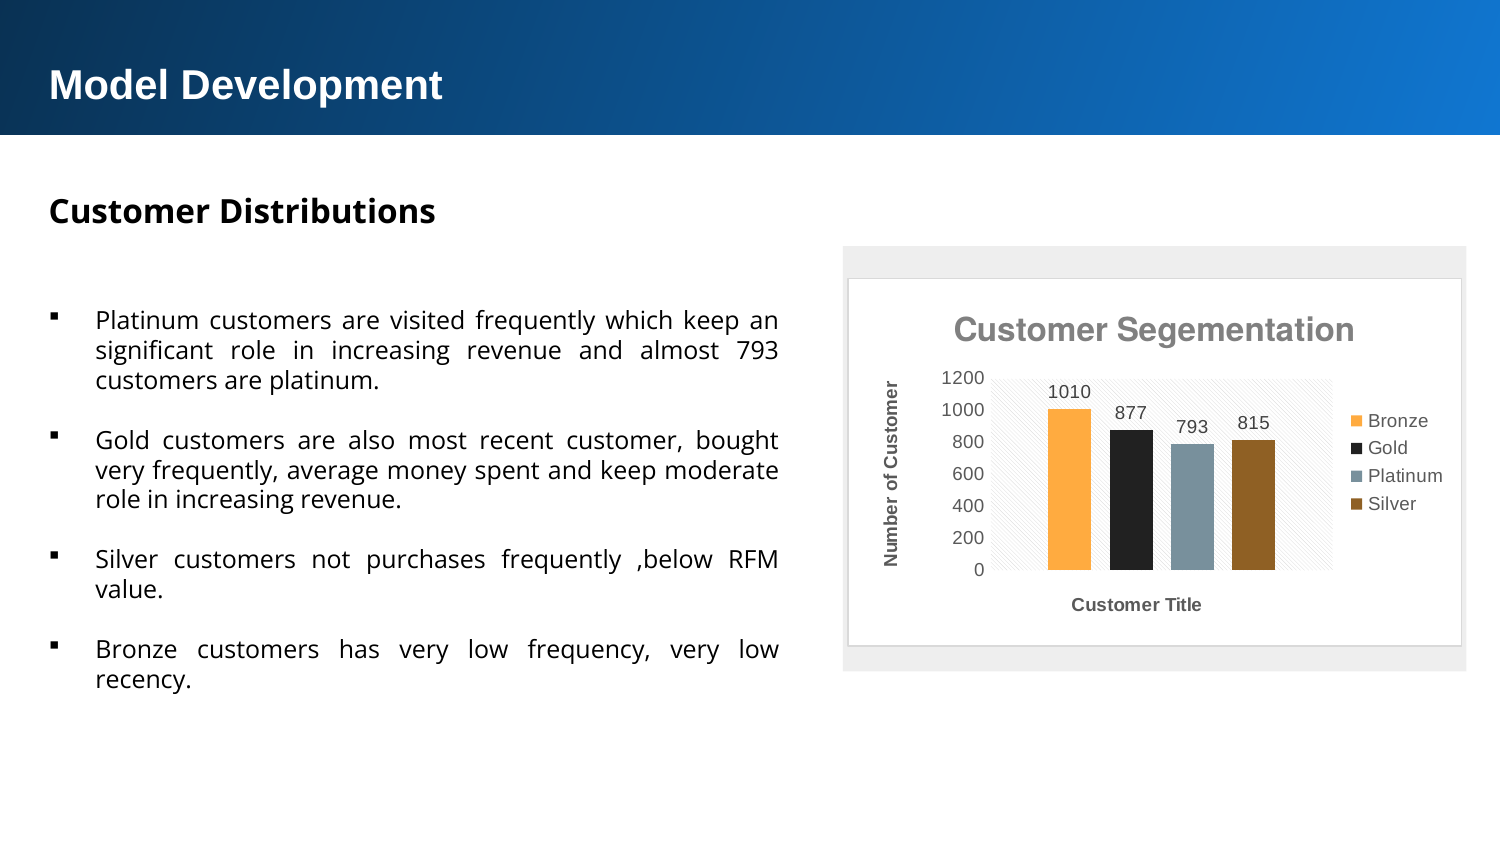

Model Development
Customer Distributions

### Chart: Customer Segementation

| Category | Bronze | Gold | Platinum | Silver |
|---|---|---|---|---|
| Total | 1010.0 | 877.0 | 793.0 | 815.0 |
Platinum customers are visited frequently which keep an significant role in increasing revenue and almost 793 customers are platinum.

Gold customers are also most recent customer, bought very frequently, average money spent and keep moderate role in increasing revenue.

Silver customers not purchases frequently ,below RFM value.

Bronze customers has very low frequency, very low recency.